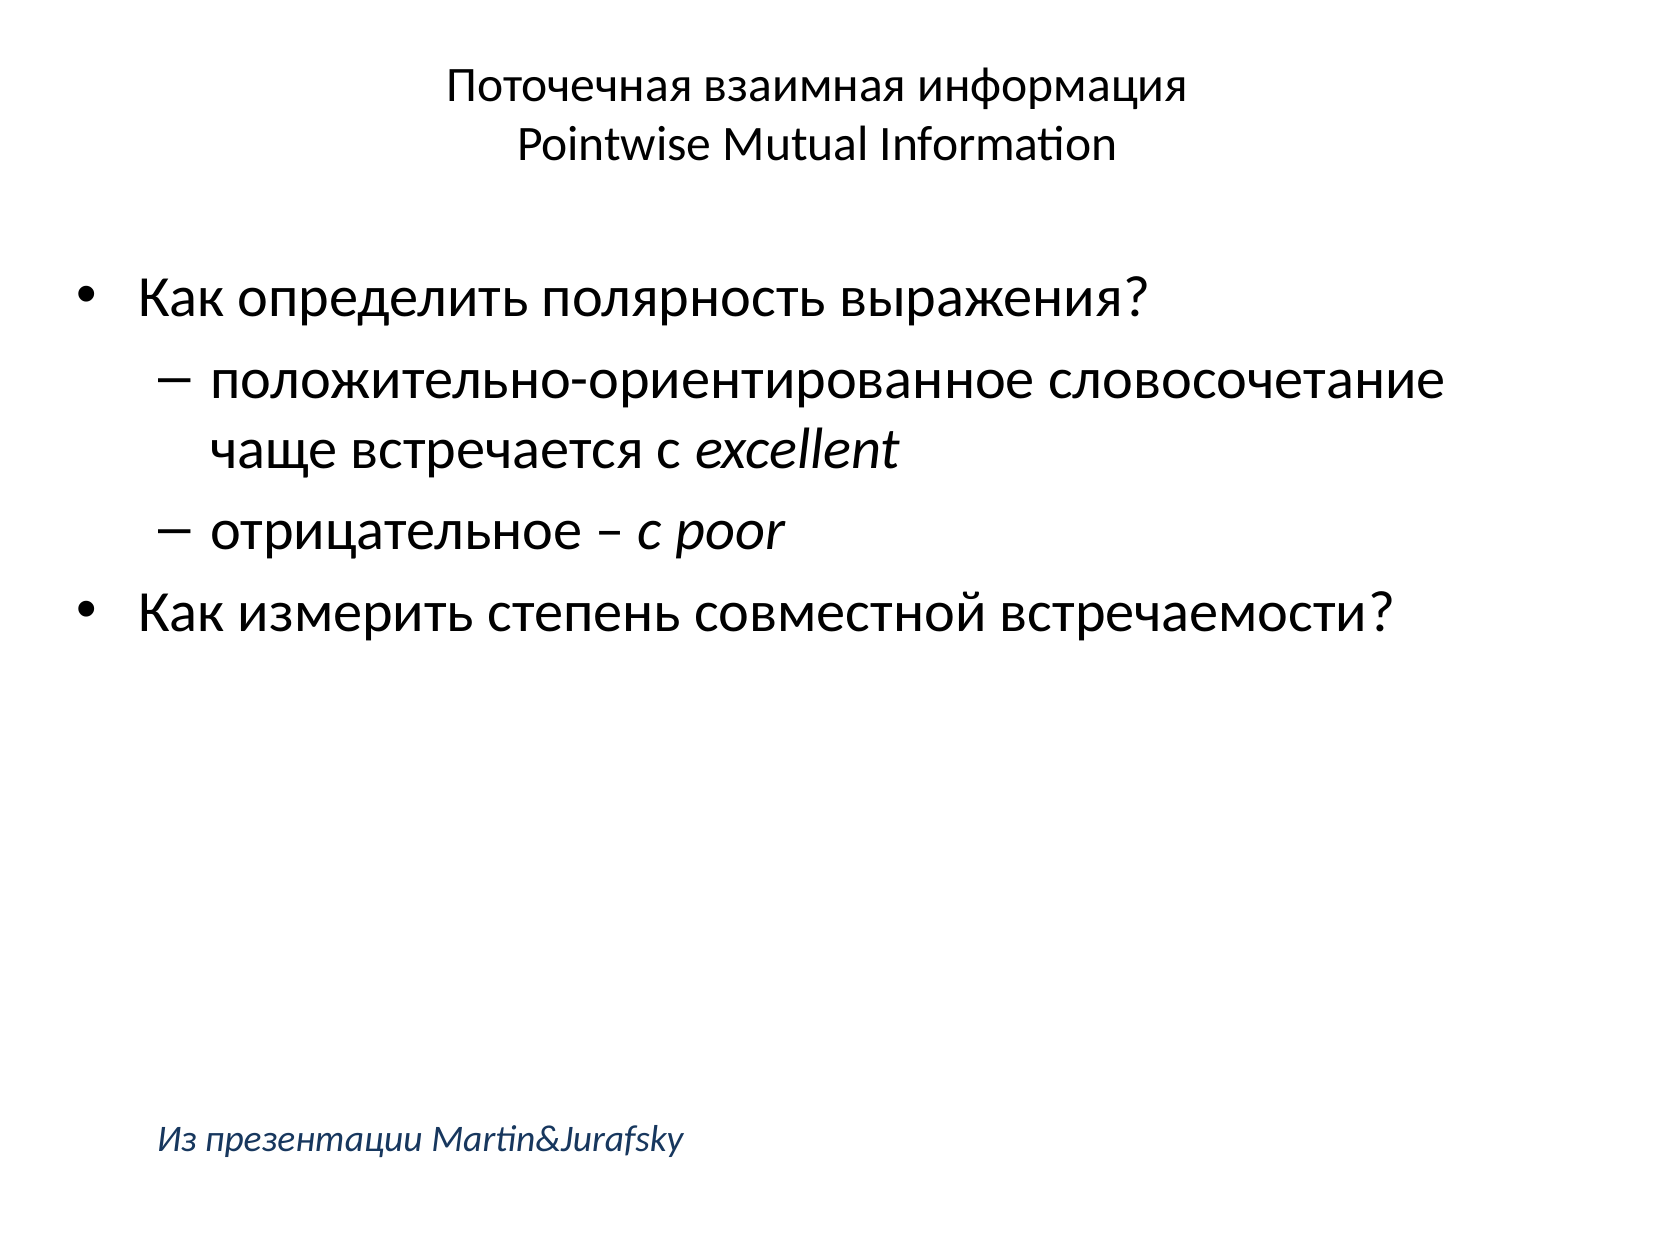

# Поточечная взаимная информация Pointwise Mutual Information
Как определить полярность выражения?
положительно-ориентированное словосочетание чаще встречается с excellent
отрицательное – с poor
Как измерить степень совместной встречаемости?
Из презентации Martin&Jurafsky